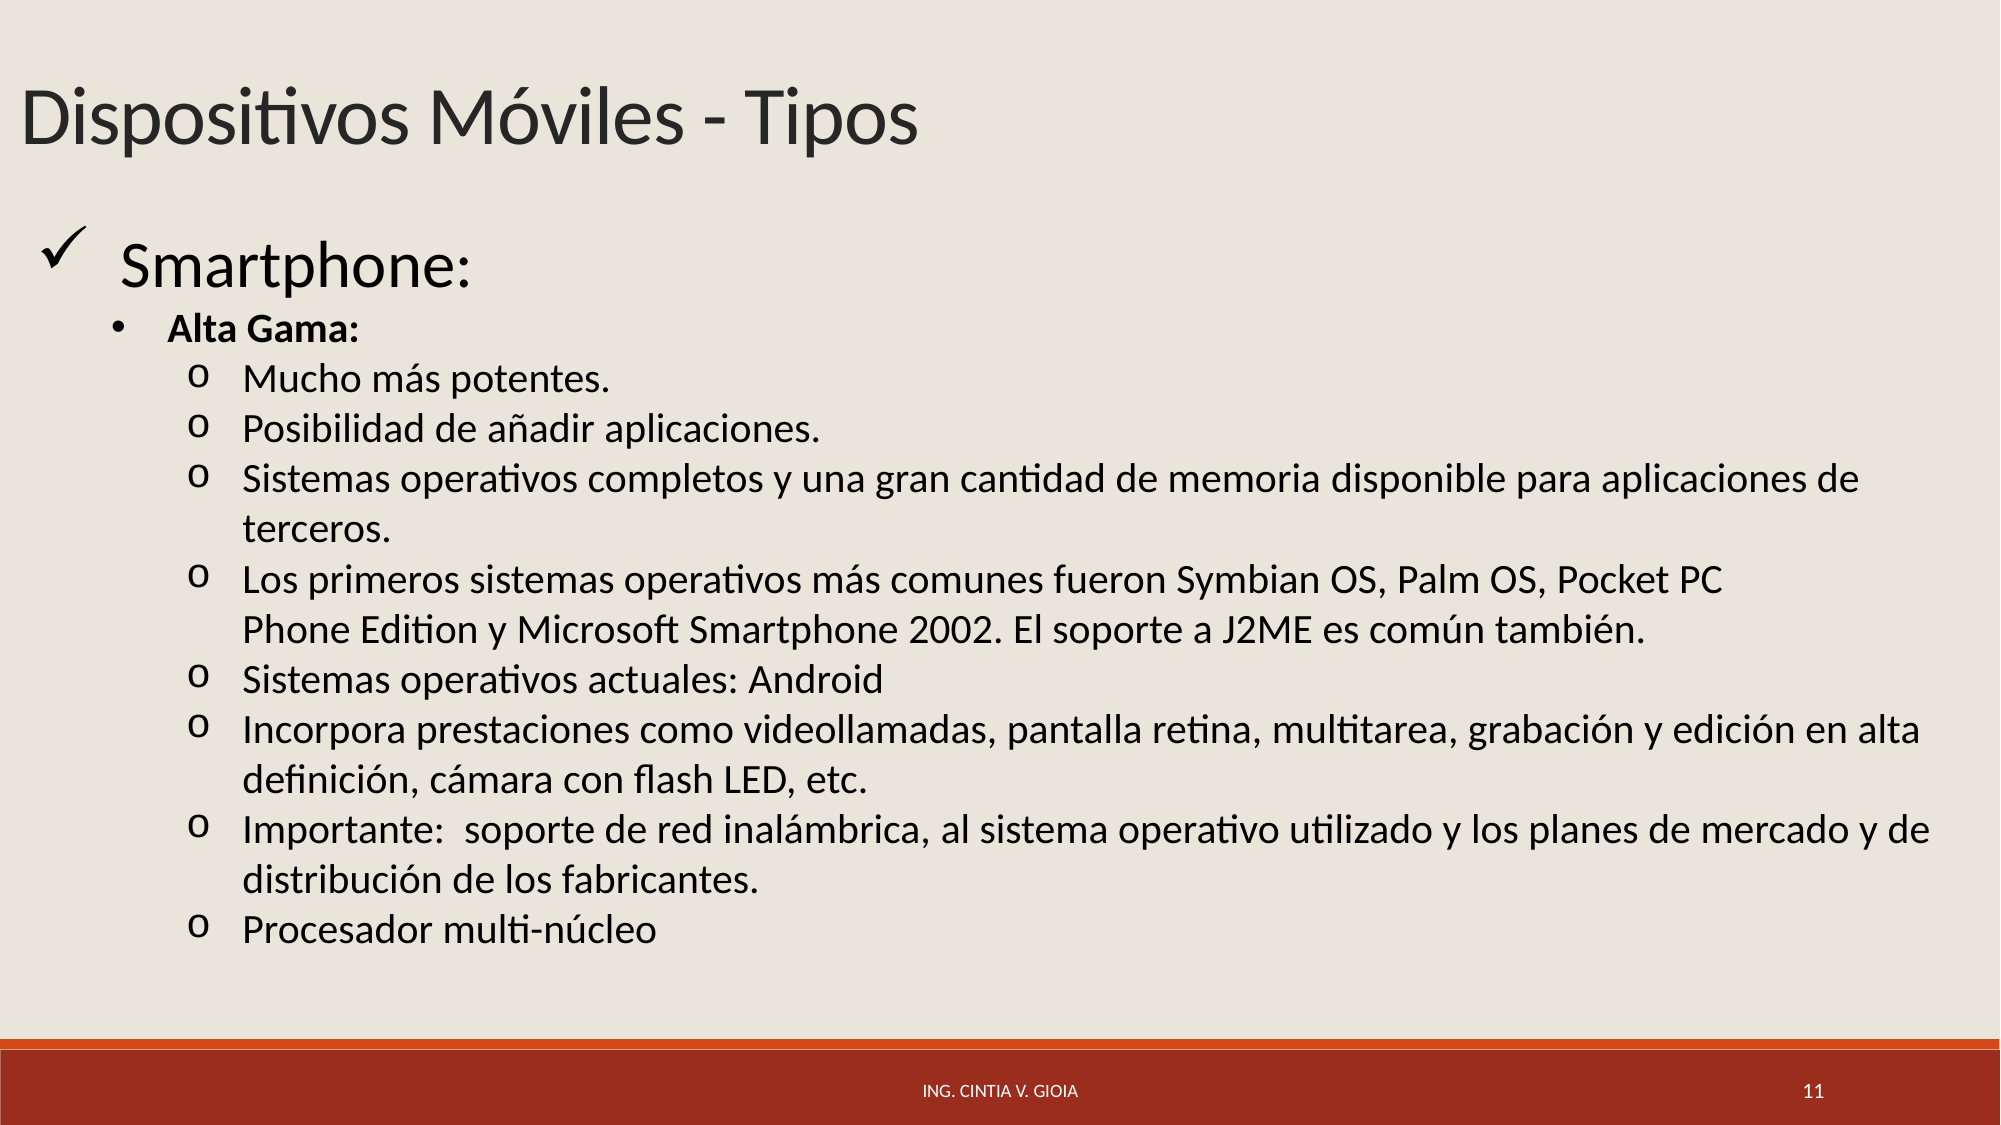

# Dispositivos Móviles - Tipos
Smartphone:
Alta Gama:
Mucho más potentes.
Posibilidad de añadir aplicaciones.
Sistemas operativos completos y una gran cantidad de memoria disponible para aplicaciones de terceros.
Los primeros sistemas operativos más comunes fueron Symbian OS, Palm OS, Pocket PC Phone Edition y Microsoft Smartphone 2002. El soporte a J2ME es común también.
Sistemas operativos actuales: Android
Incorpora prestaciones como videollamadas, pantalla retina, multitarea, grabación y edición en alta definición, cámara con flash LED, etc.
Importante:  soporte de red inalámbrica, al sistema operativo utilizado y los planes de mercado y de distribución de los fabricantes.
Procesador multi-núcleo

Ing. Cintia V. Gioia
11